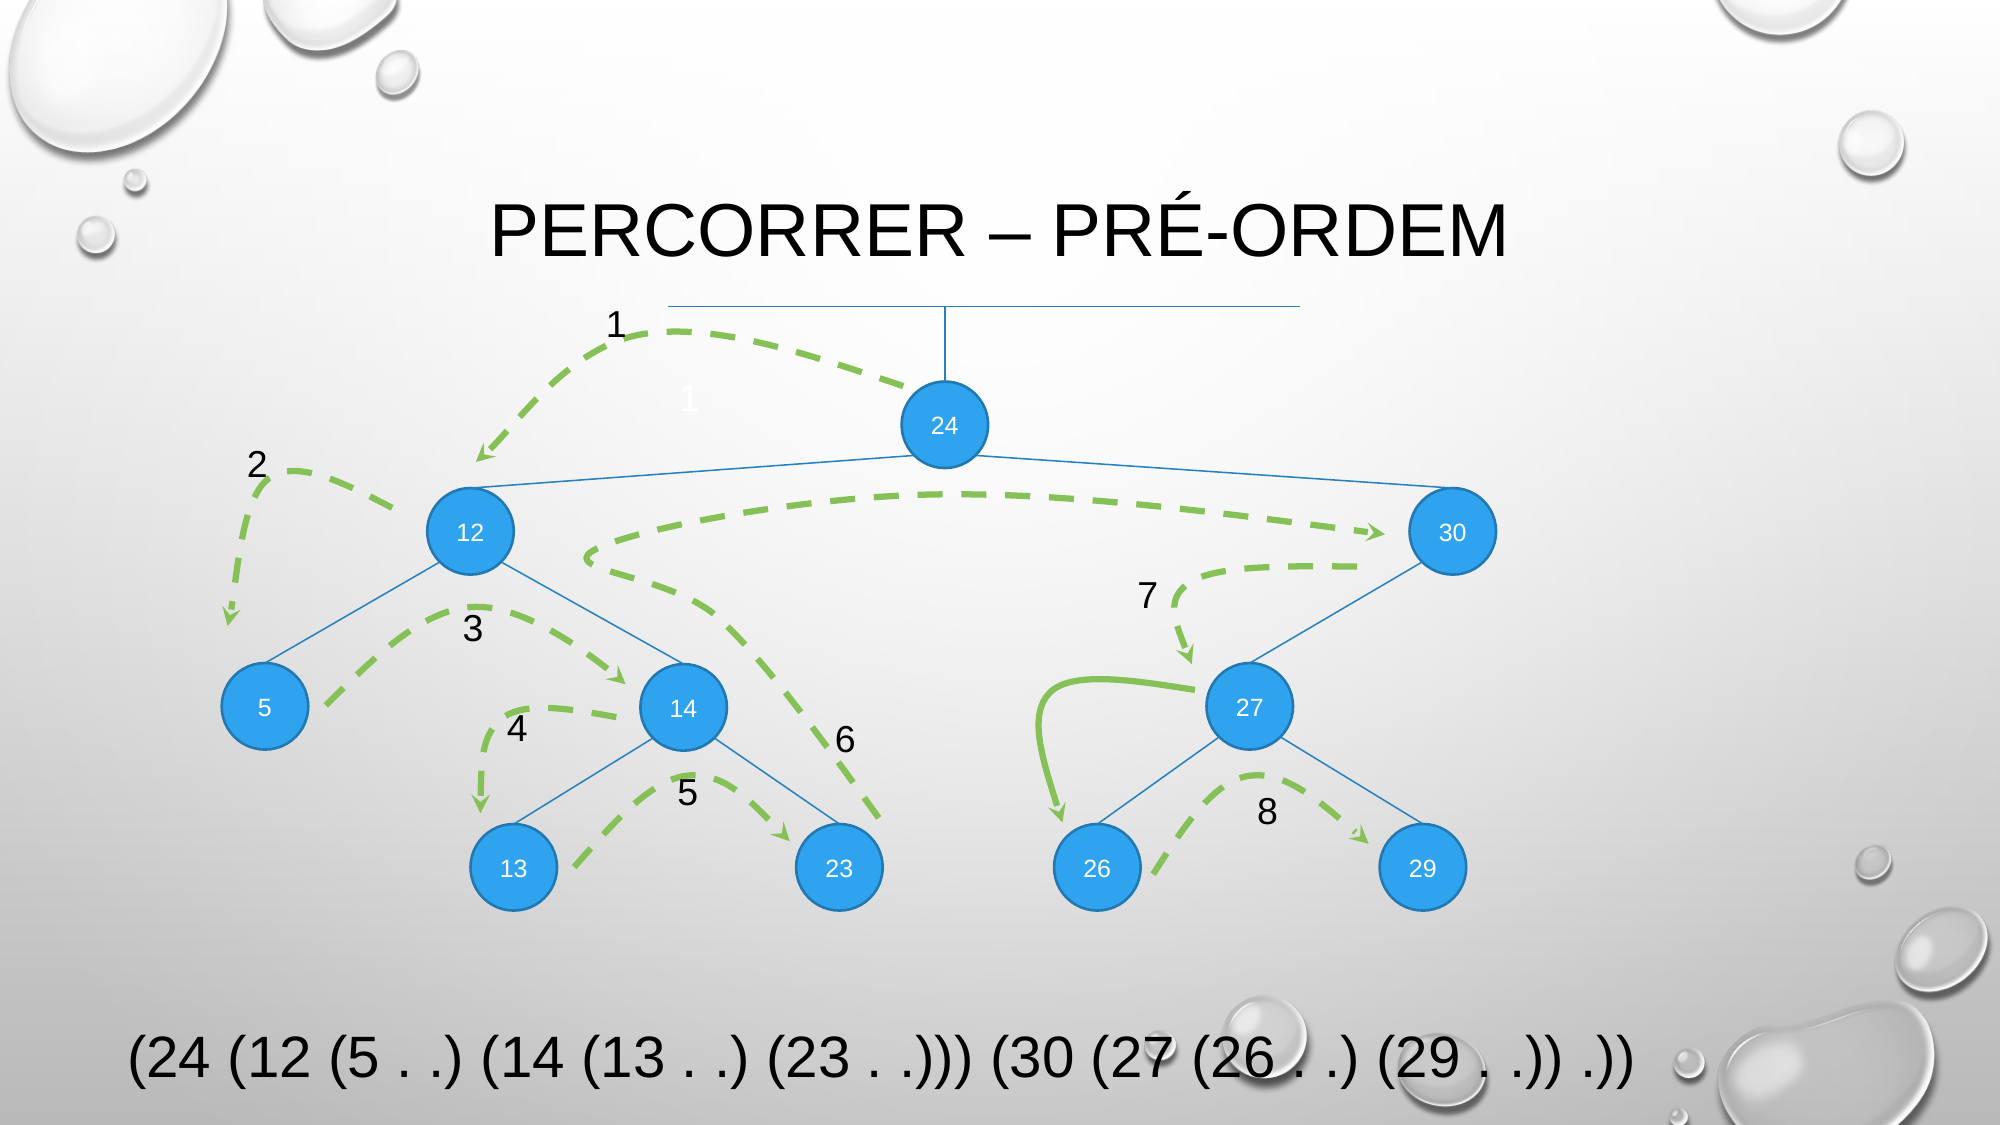

# Percorrer – pré-ordem
1
1
24
2

12
30

7

3

5
27
14

4
6

5

8
26
29
13
23
(24 (12 (5 . .) (14 (13 . .) (23 . .))) (30 (27 (26 . .) (29 . .)) .))